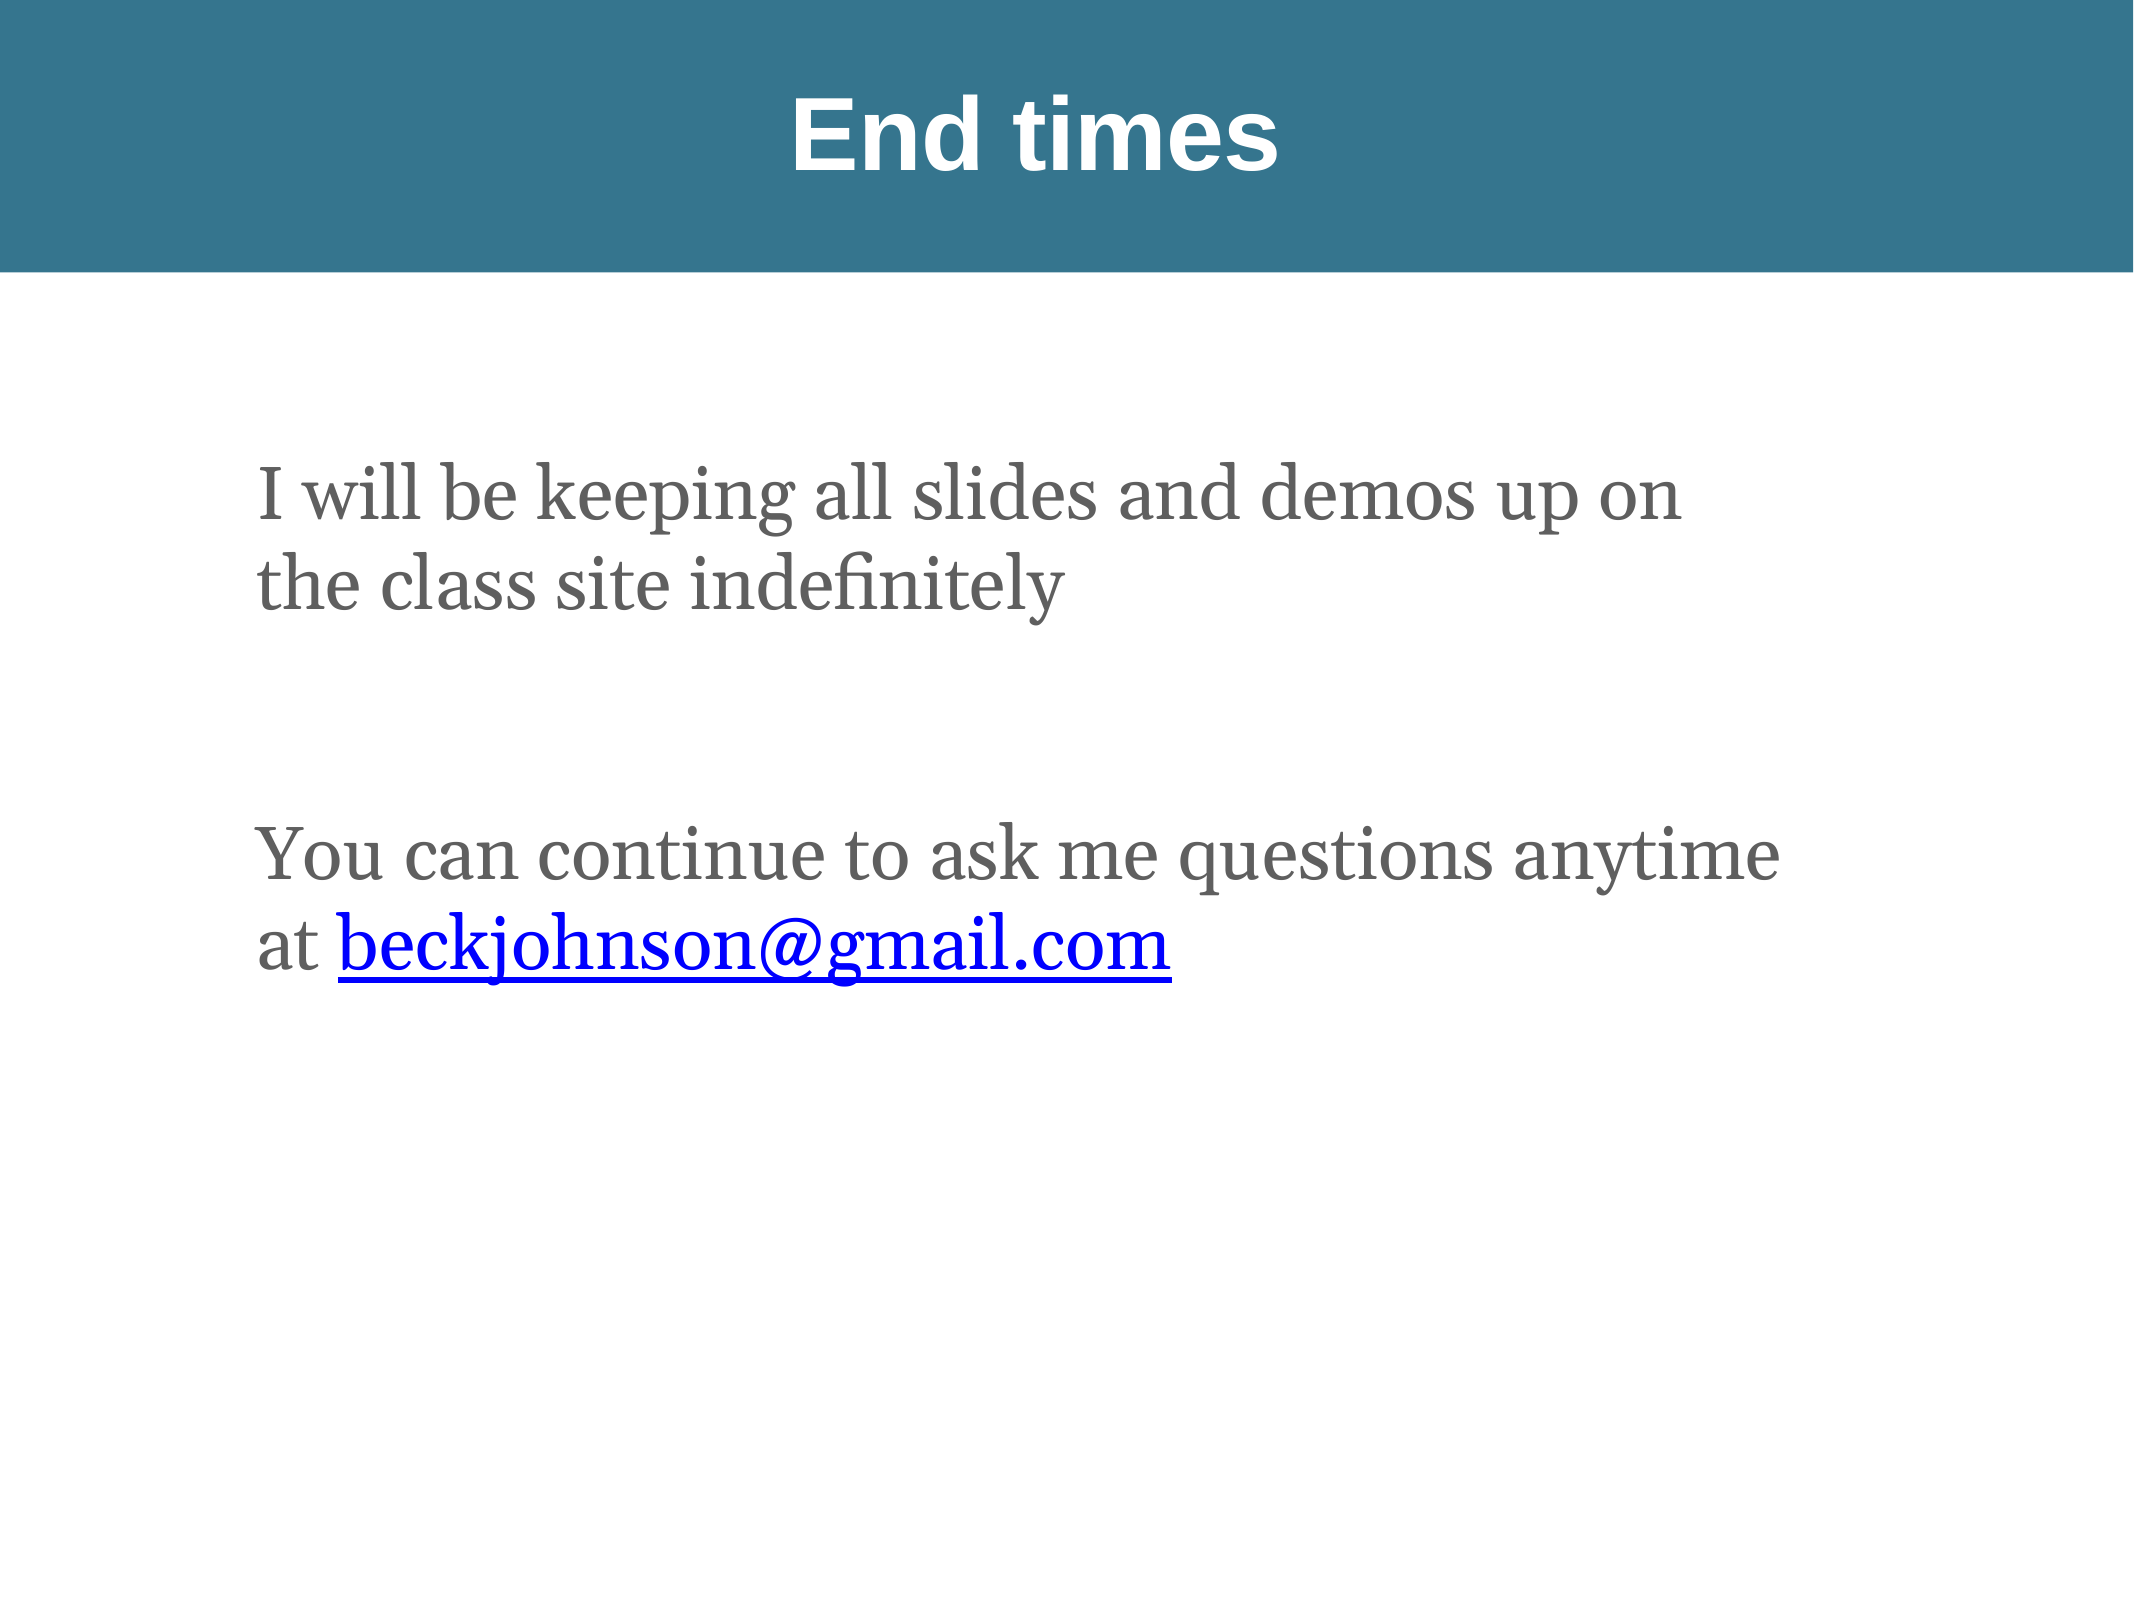

# End times
I will be keeping all slides and demos up on the class site indefinitely

You can continue to ask me questions anytime at beckjohnson@gmail.com